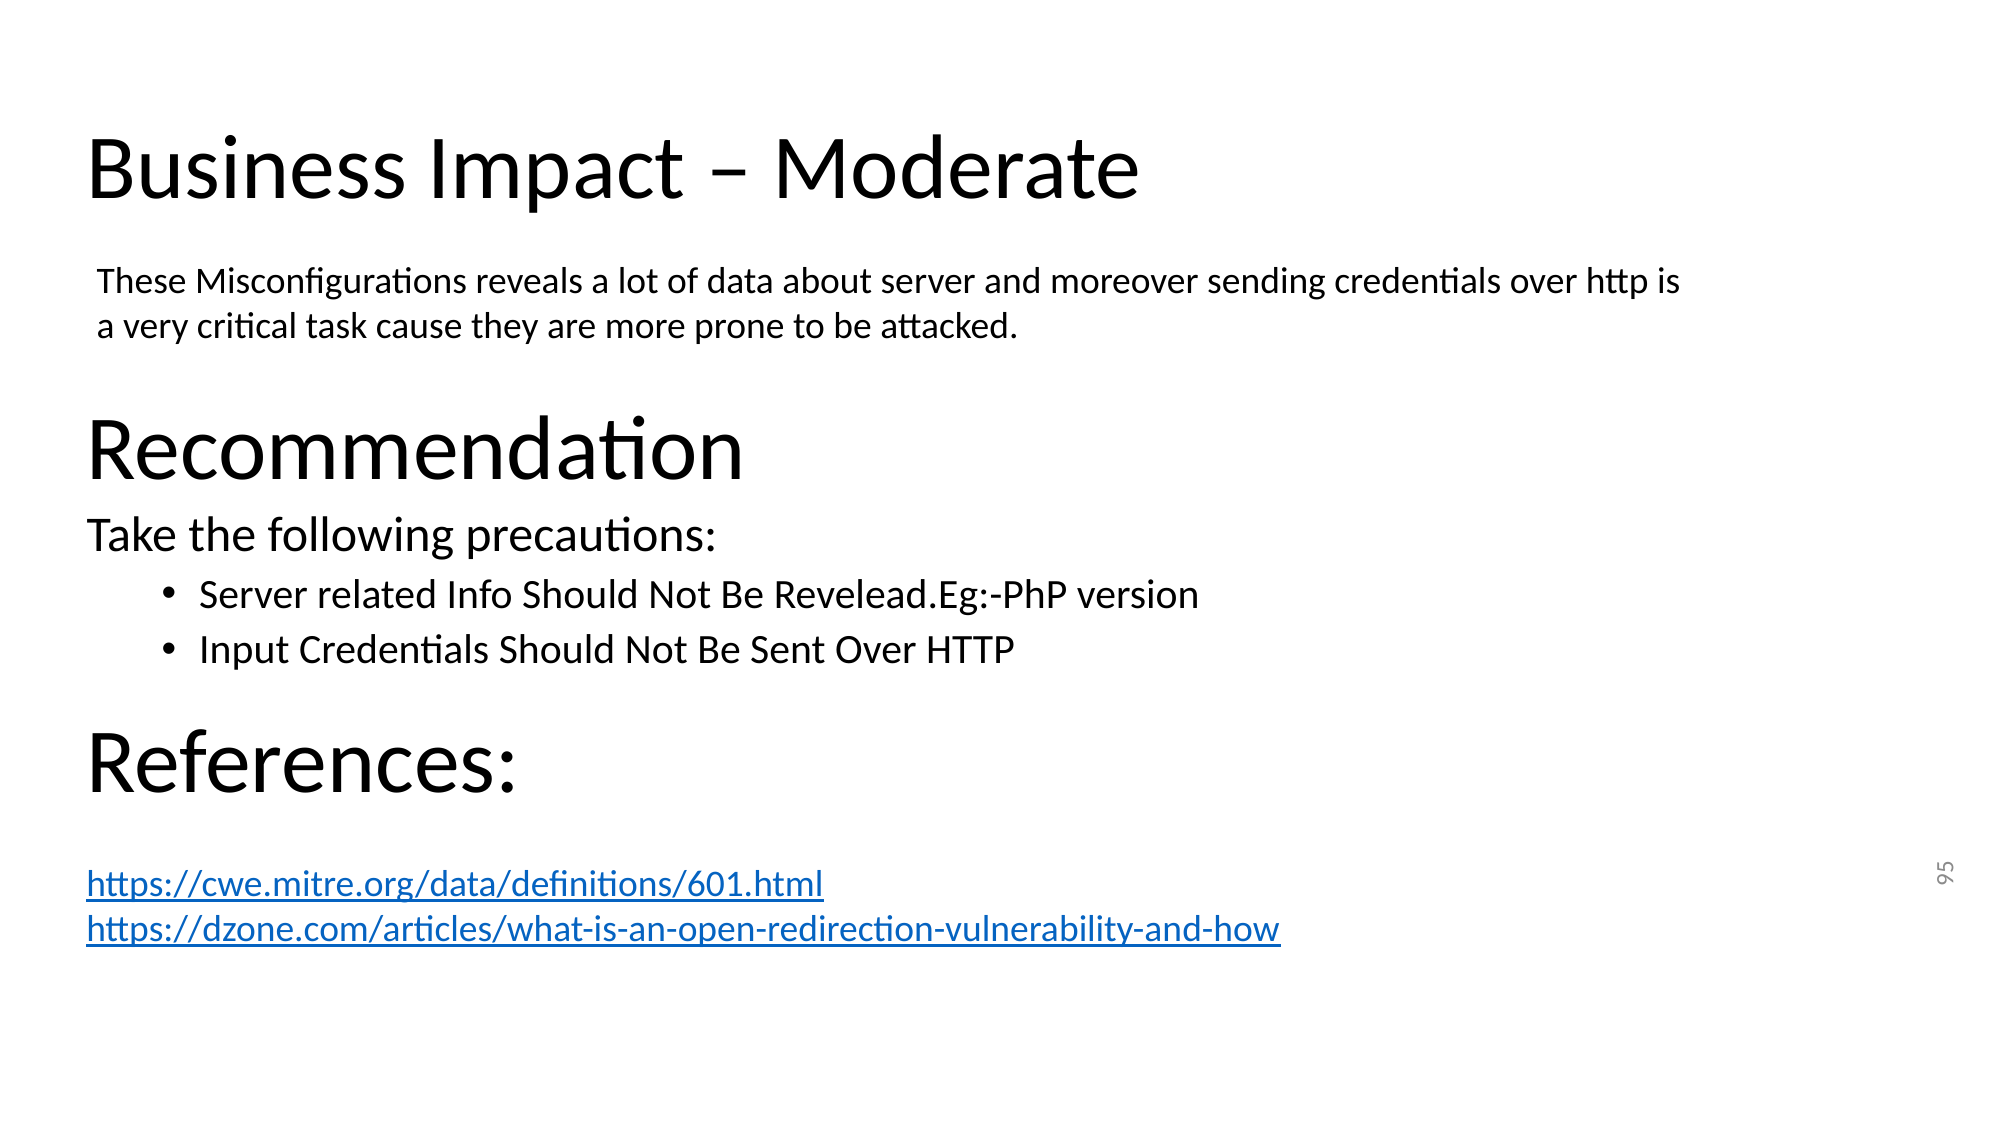

# Business Impact – Moderate
These Misconfigurations reveals a lot of data about server and moreover sending credentials over http is a very critical task cause they are more prone to be attacked.

Recommendation
Take the following precautions:
Server related Info Should Not Be Revelead.Eg:-PhP version
Input Credentials Should Not Be Sent Over HTTP

References:
https://cwe.mitre.org/data/definitions/601.html
https://dzone.com/articles/what-is-an-open-redirection-vulnerability-and-how
95